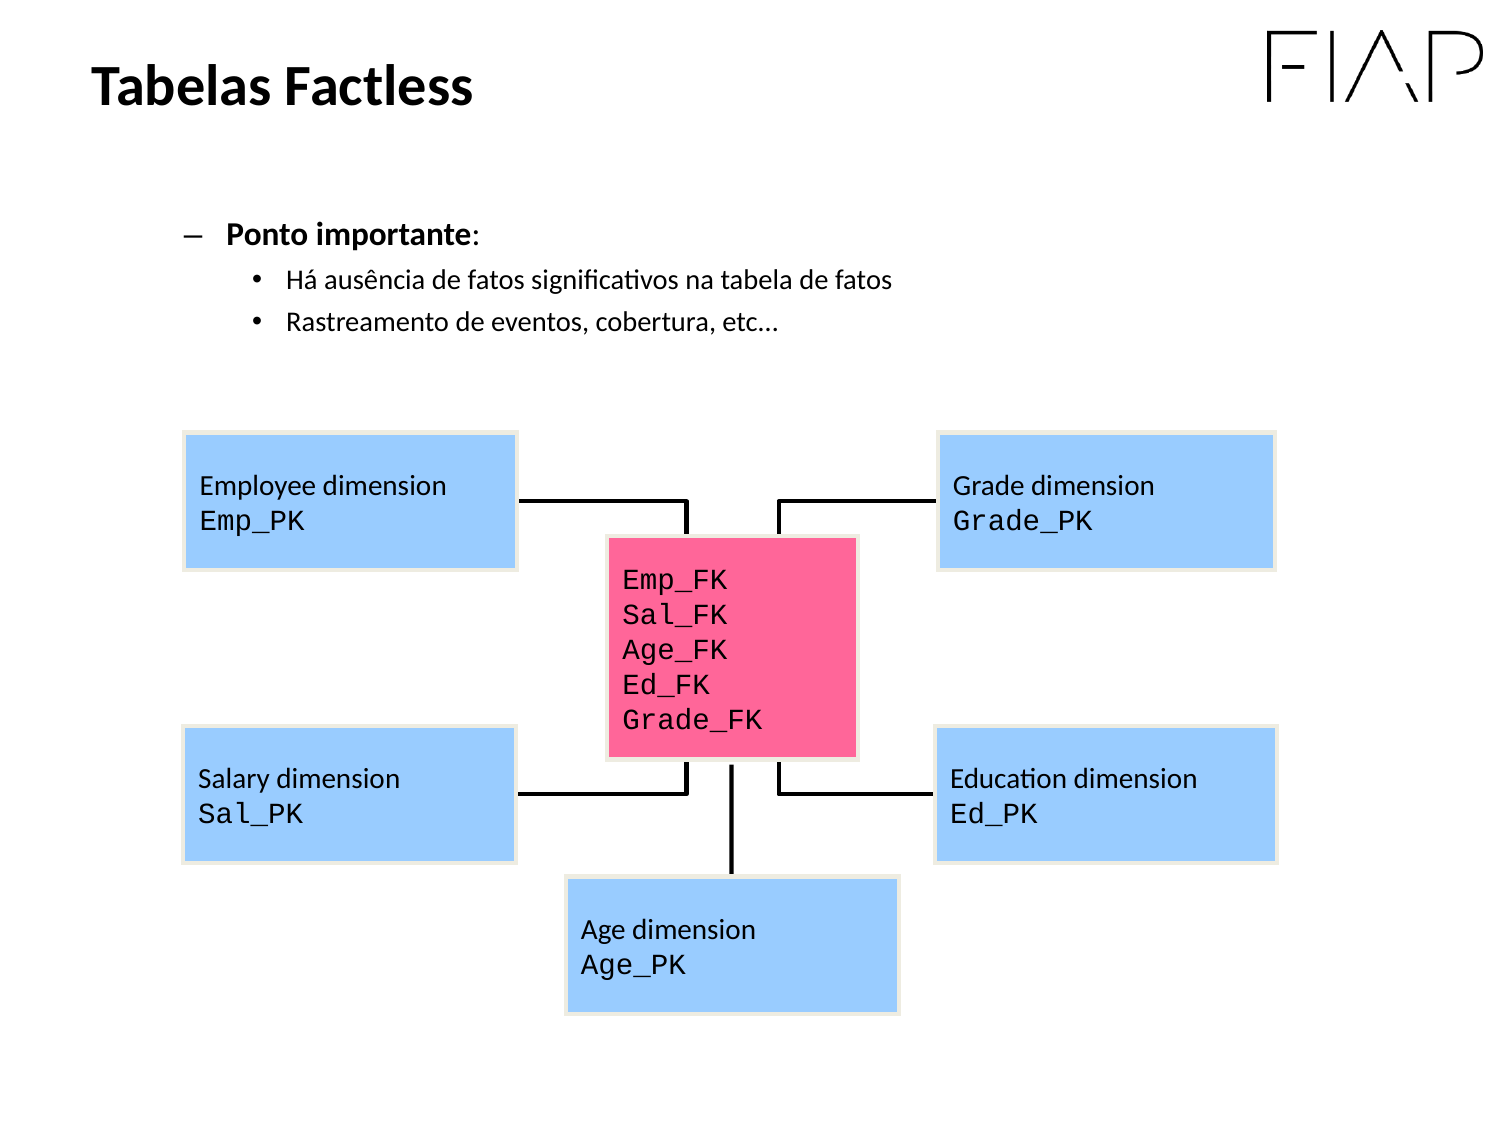

Tabelas Factless
Ponto importante:
Há ausência de fatos significativos na tabela de fatos
Rastreamento de eventos, cobertura, etc…
Employee dimension
Emp_PK
Grade dimension
Grade_PK

Emp_FK
Sal_FK
Age_FK
Ed_FK
Grade_FK
Salary dimension
Sal_PK
Education dimension
Ed_PK

Age dimension
Age_PK